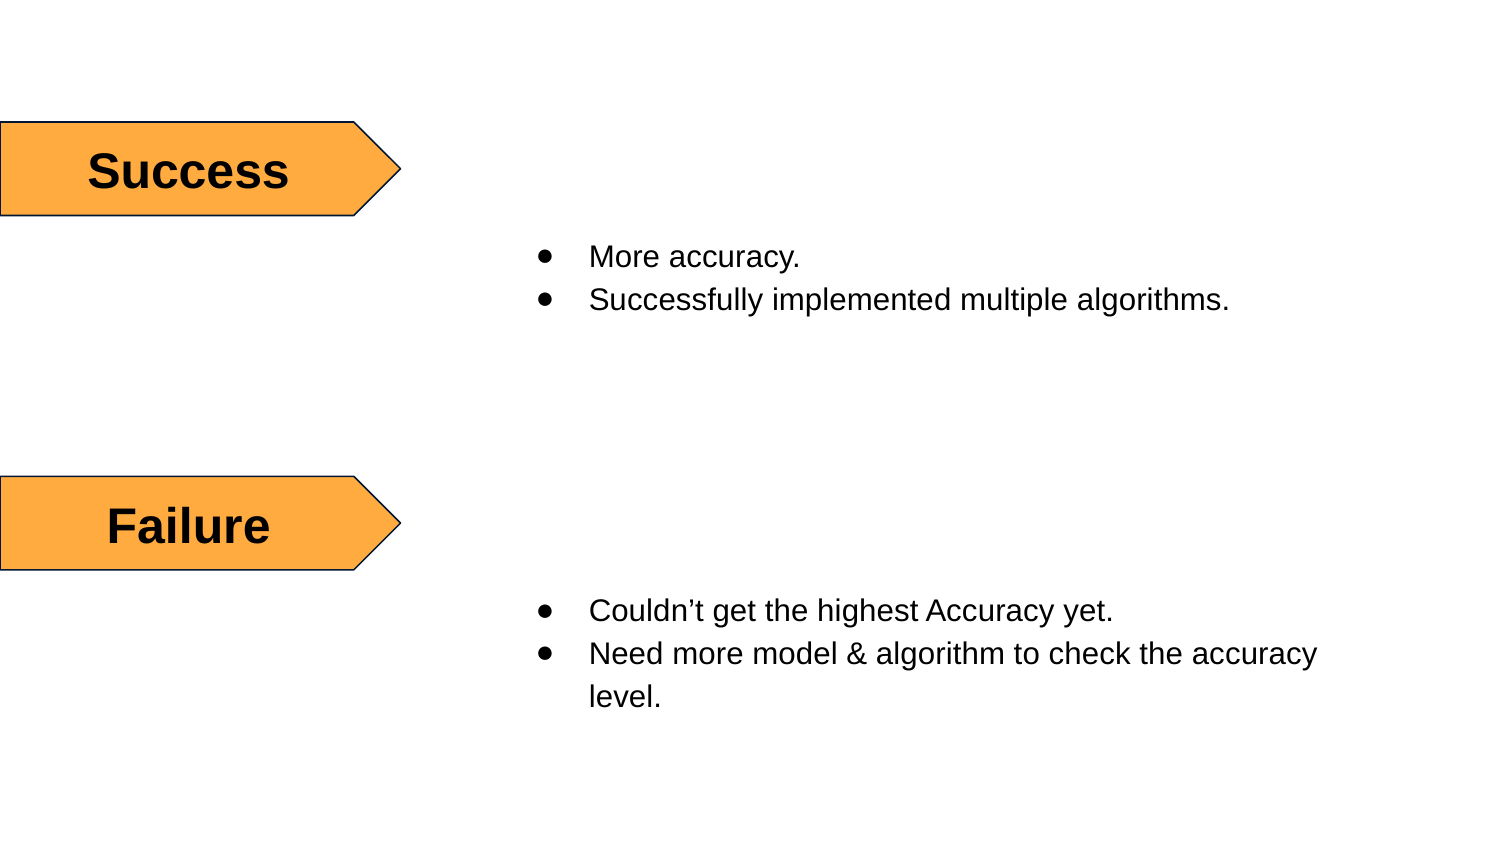

Success
More accuracy.
Successfully implemented multiple algorithms.
Failure
Couldn’t get the highest Accuracy yet.
Need more model & algorithm to check the accuracy level.